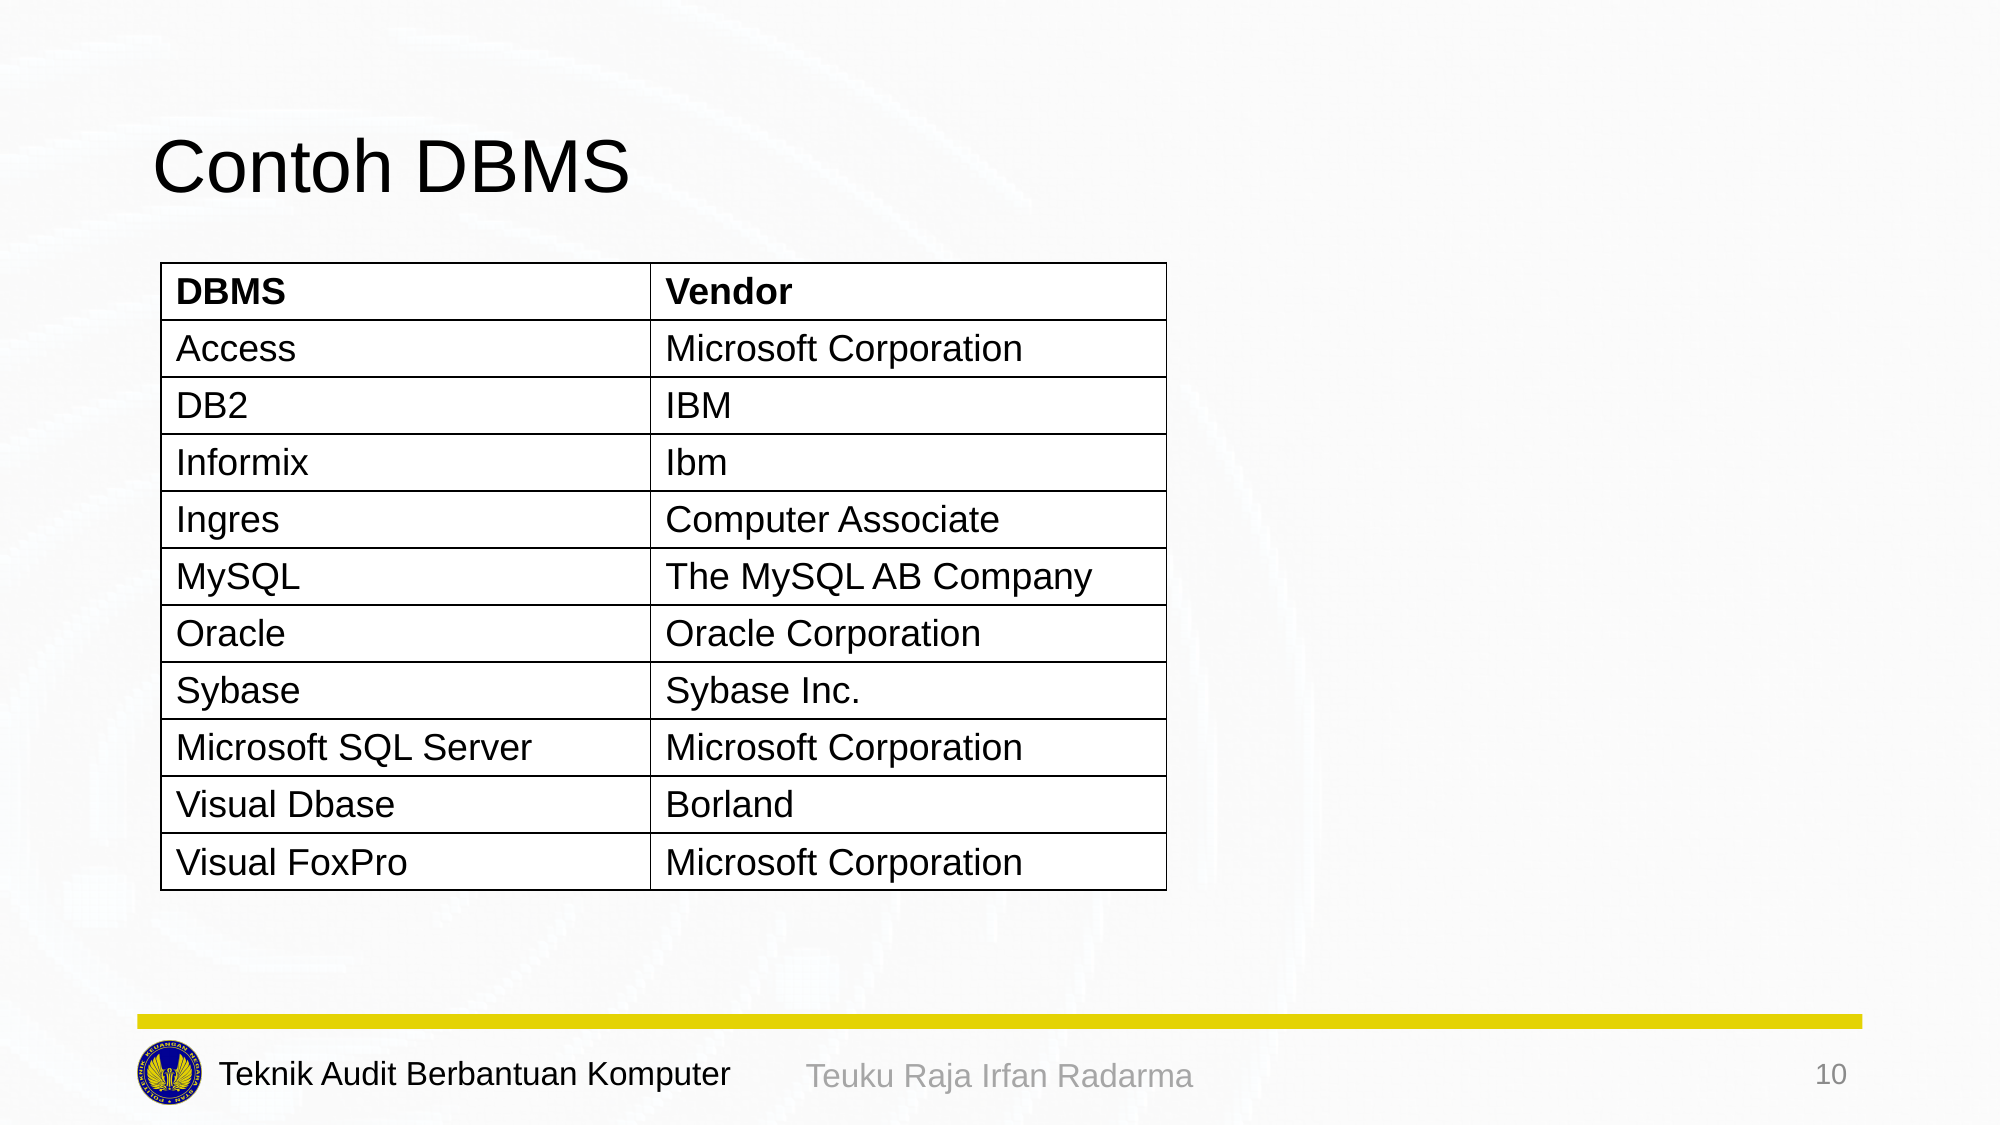

# Contoh DBMS
| DBMS | Vendor |
| --- | --- |
| Access | Microsoft Corporation |
| DB2 | IBM |
| Informix | Ibm |
| Ingres | Computer Associate |
| MySQL | The MySQL AB Company |
| Oracle | Oracle Corporation |
| Sybase | Sybase Inc. |
| Microsoft SQL Server | Microsoft Corporation |
| Visual Dbase | Borland |
| Visual FoxPro | Microsoft Corporation |
10